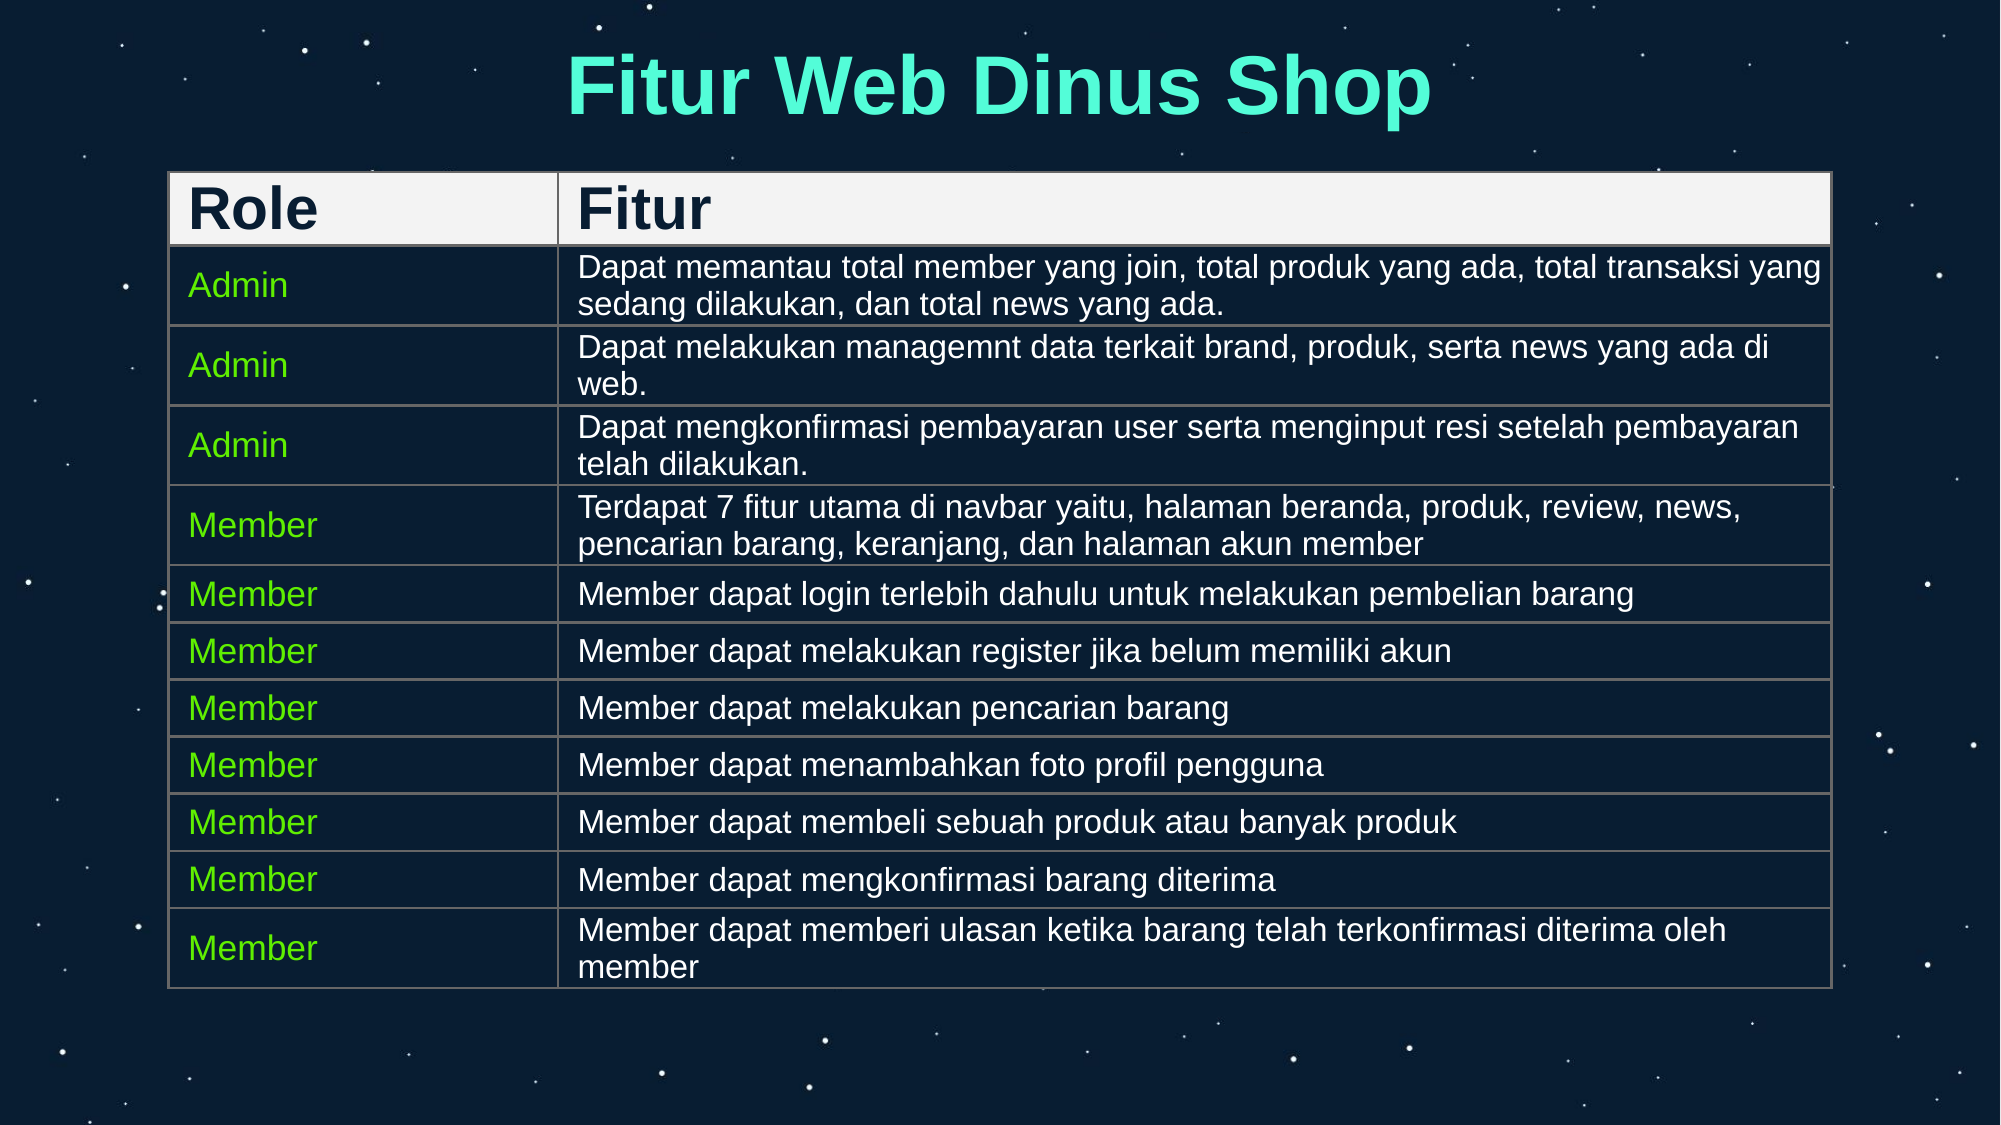

# Fitur Web Dinus Shop
| Role | Fitur |
| --- | --- |
| Admin | Dapat memantau total member yang join, total produk yang ada, total transaksi yang sedang dilakukan, dan total news yang ada. |
| Admin | Dapat melakukan managemnt data terkait brand, produk, serta news yang ada di web. |
| Admin | Dapat mengkonfirmasi pembayaran user serta menginput resi setelah pembayaran telah dilakukan. |
| Member | Terdapat 7 fitur utama di navbar yaitu, halaman beranda, produk, review, news, pencarian barang, keranjang, dan halaman akun member |
| Member | Member dapat login terlebih dahulu untuk melakukan pembelian barang |
| Member | Member dapat melakukan register jika belum memiliki akun |
| Member | Member dapat melakukan pencarian barang |
| Member | Member dapat menambahkan foto profil pengguna |
| Member | Member dapat membeli sebuah produk atau banyak produk |
| Member | Member dapat mengkonfirmasi barang diterima |
| Member | Member dapat memberi ulasan ketika barang telah terkonfirmasi diterima oleh member |